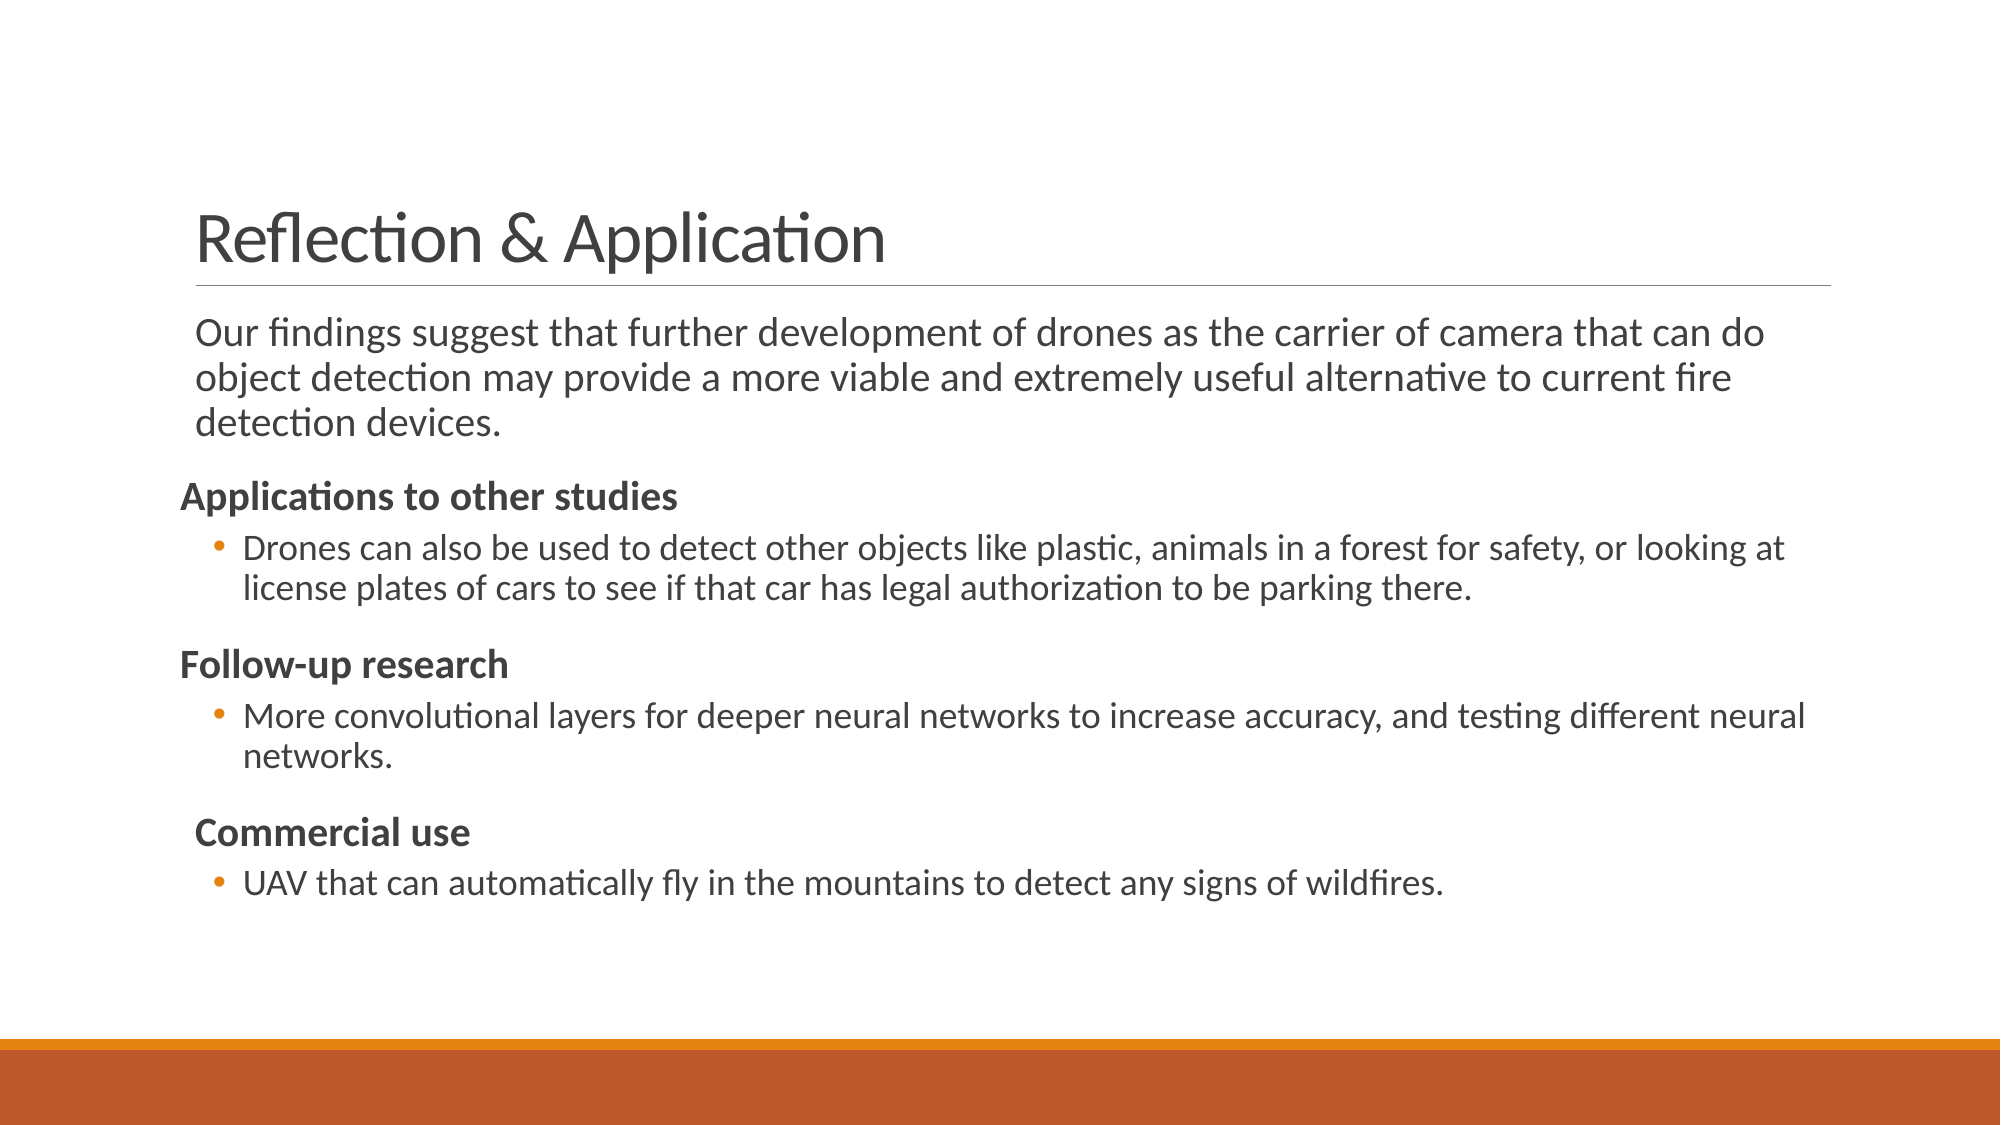

# Reflection & Application
Our findings suggest that further development of drones as the carrier of camera that can do object detection may provide a more viable and extremely useful alternative to current fire detection devices.
Applications to other studies
Drones can also be used to detect other objects like plastic, animals in a forest for safety, or looking at license plates of cars to see if that car has legal authorization to be parking there.
Follow-up research
More convolutional layers for deeper neural networks to increase accuracy, and testing different neural networks.
Commercial use
UAV that can automatically fly in the mountains to detect any signs of wildfires.